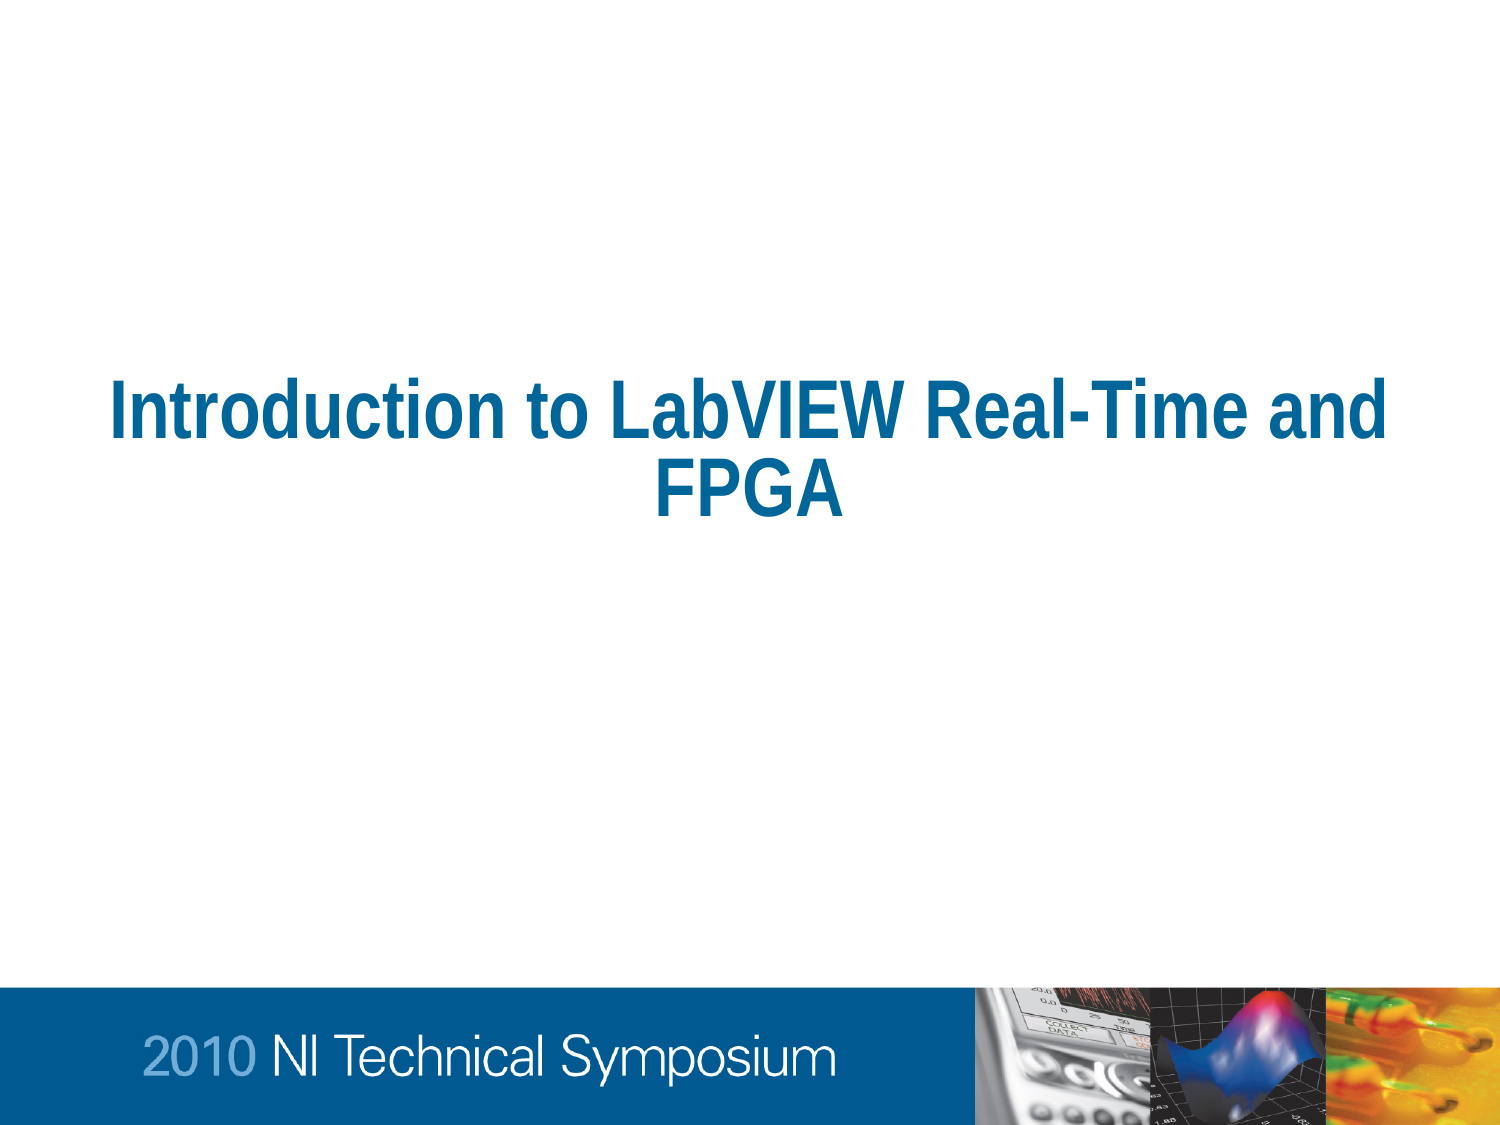

# Introduction to LabVIEW Real-Time and FPGA